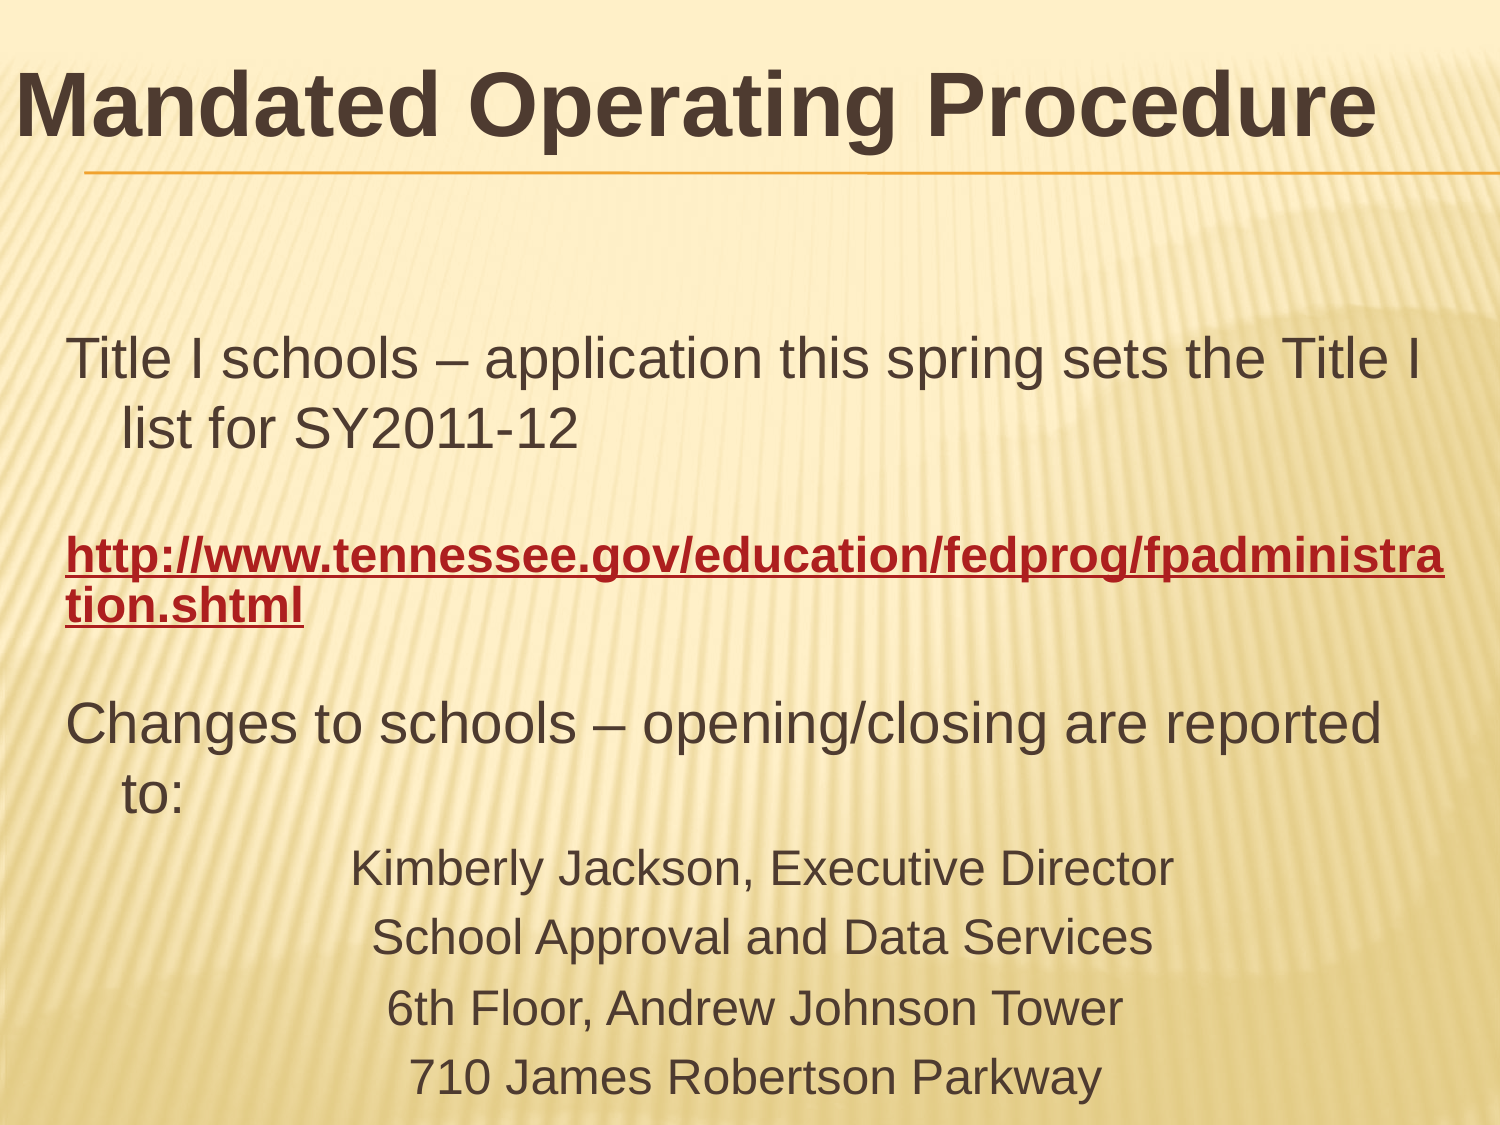

# Mandated Operating Procedure
Title I schools – application this spring sets the Title I list for SY2011-12

http://www.tennessee.gov/education/fedprog/fpadministration.shtml

Changes to schools – opening/closing are reported to:
Kimberly Jackson, Executive Director
School Approval and Data Services
6th Floor, Andrew Johnson Tower
710 James Robertson Parkway
Nashville, TN 37243-0375